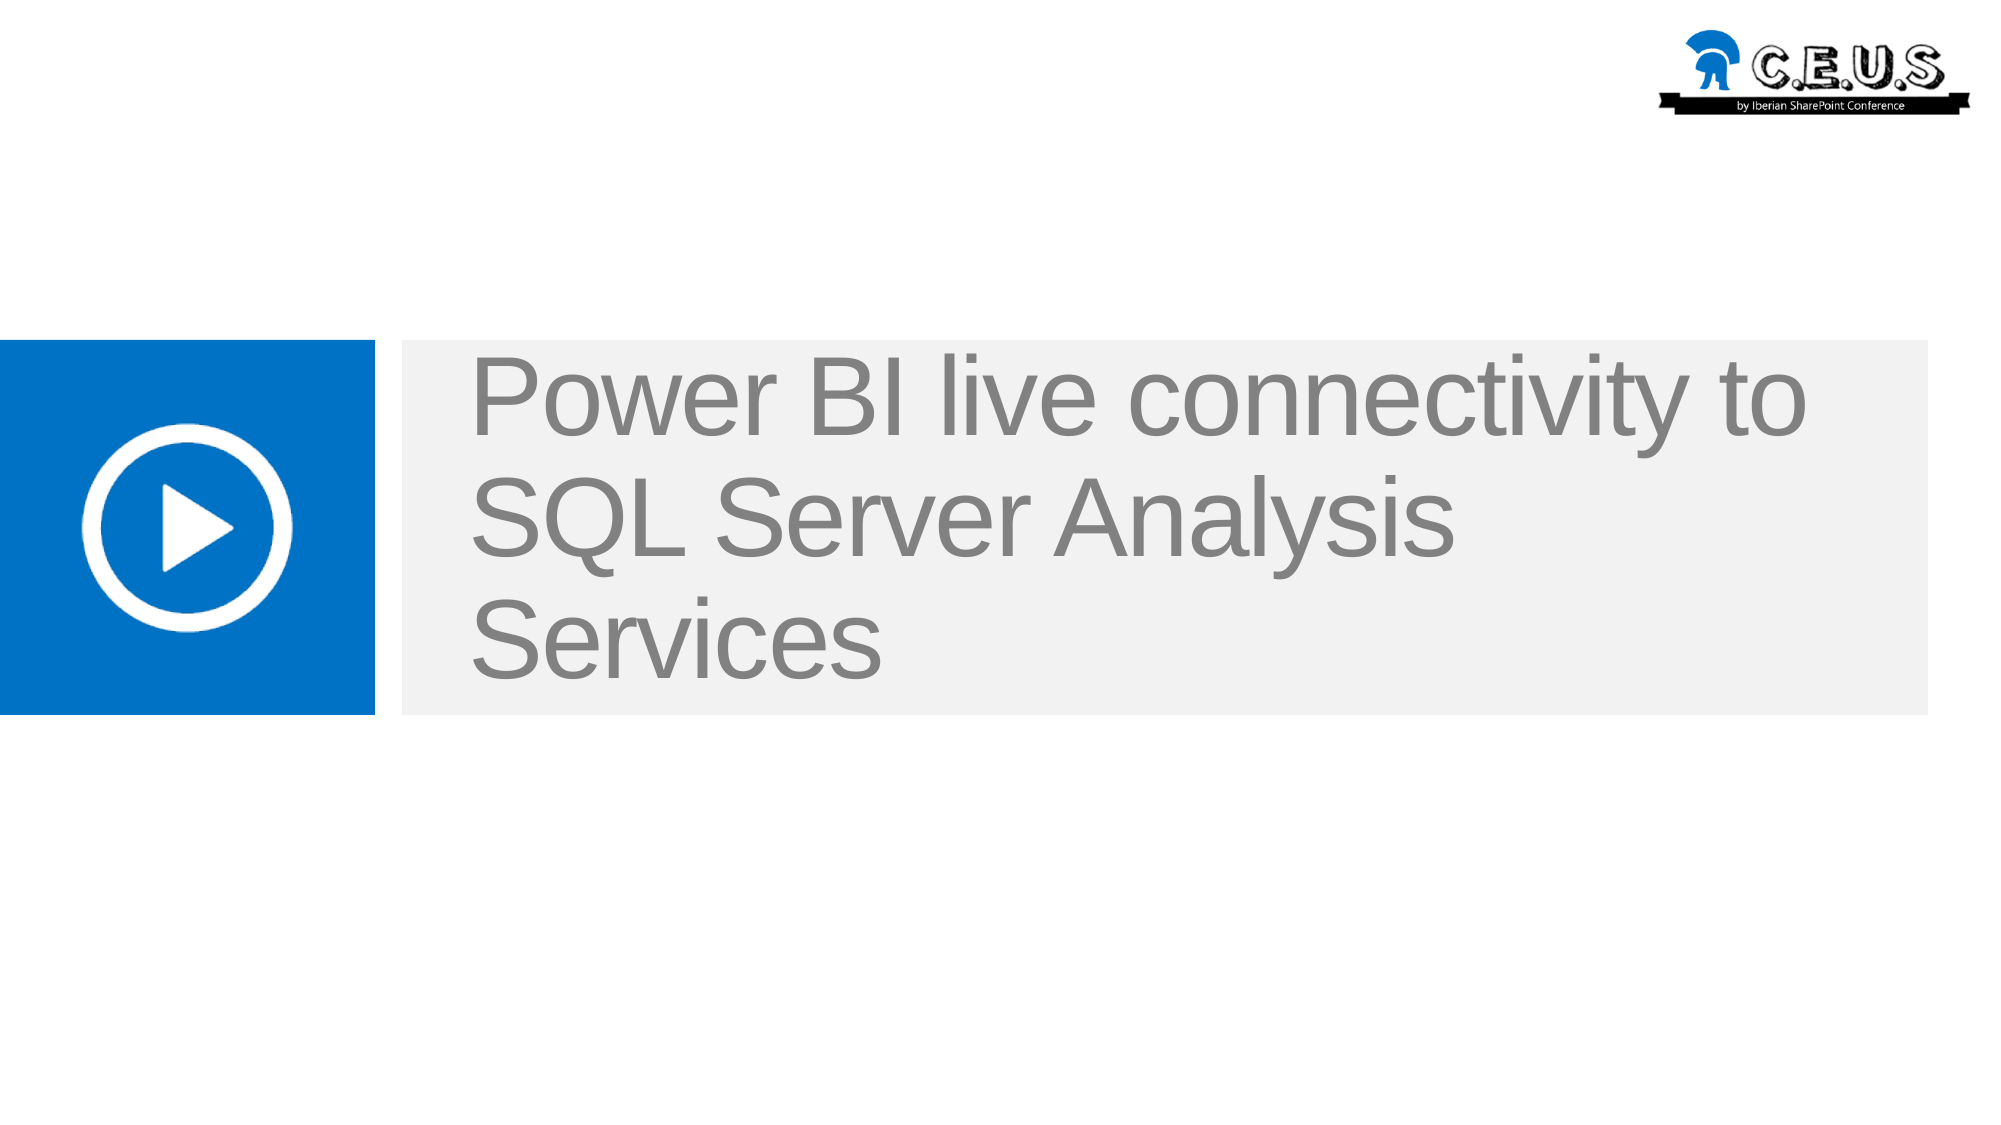

# Power BI live connectivity to SQL Server Analysis Services